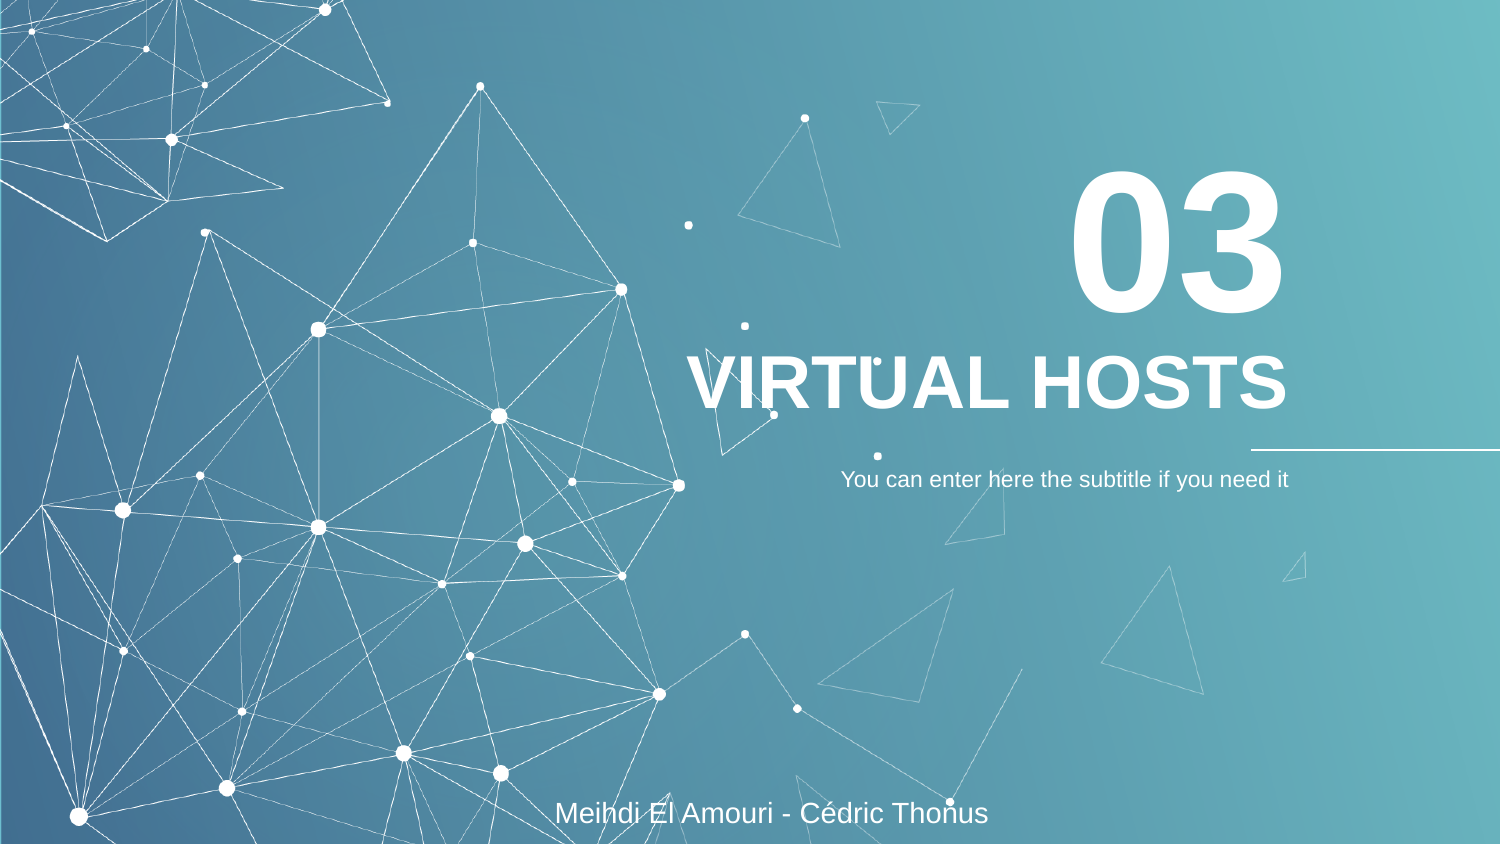

03
# VIRTUAL HOSTS
You can enter here the subtitle if you need it